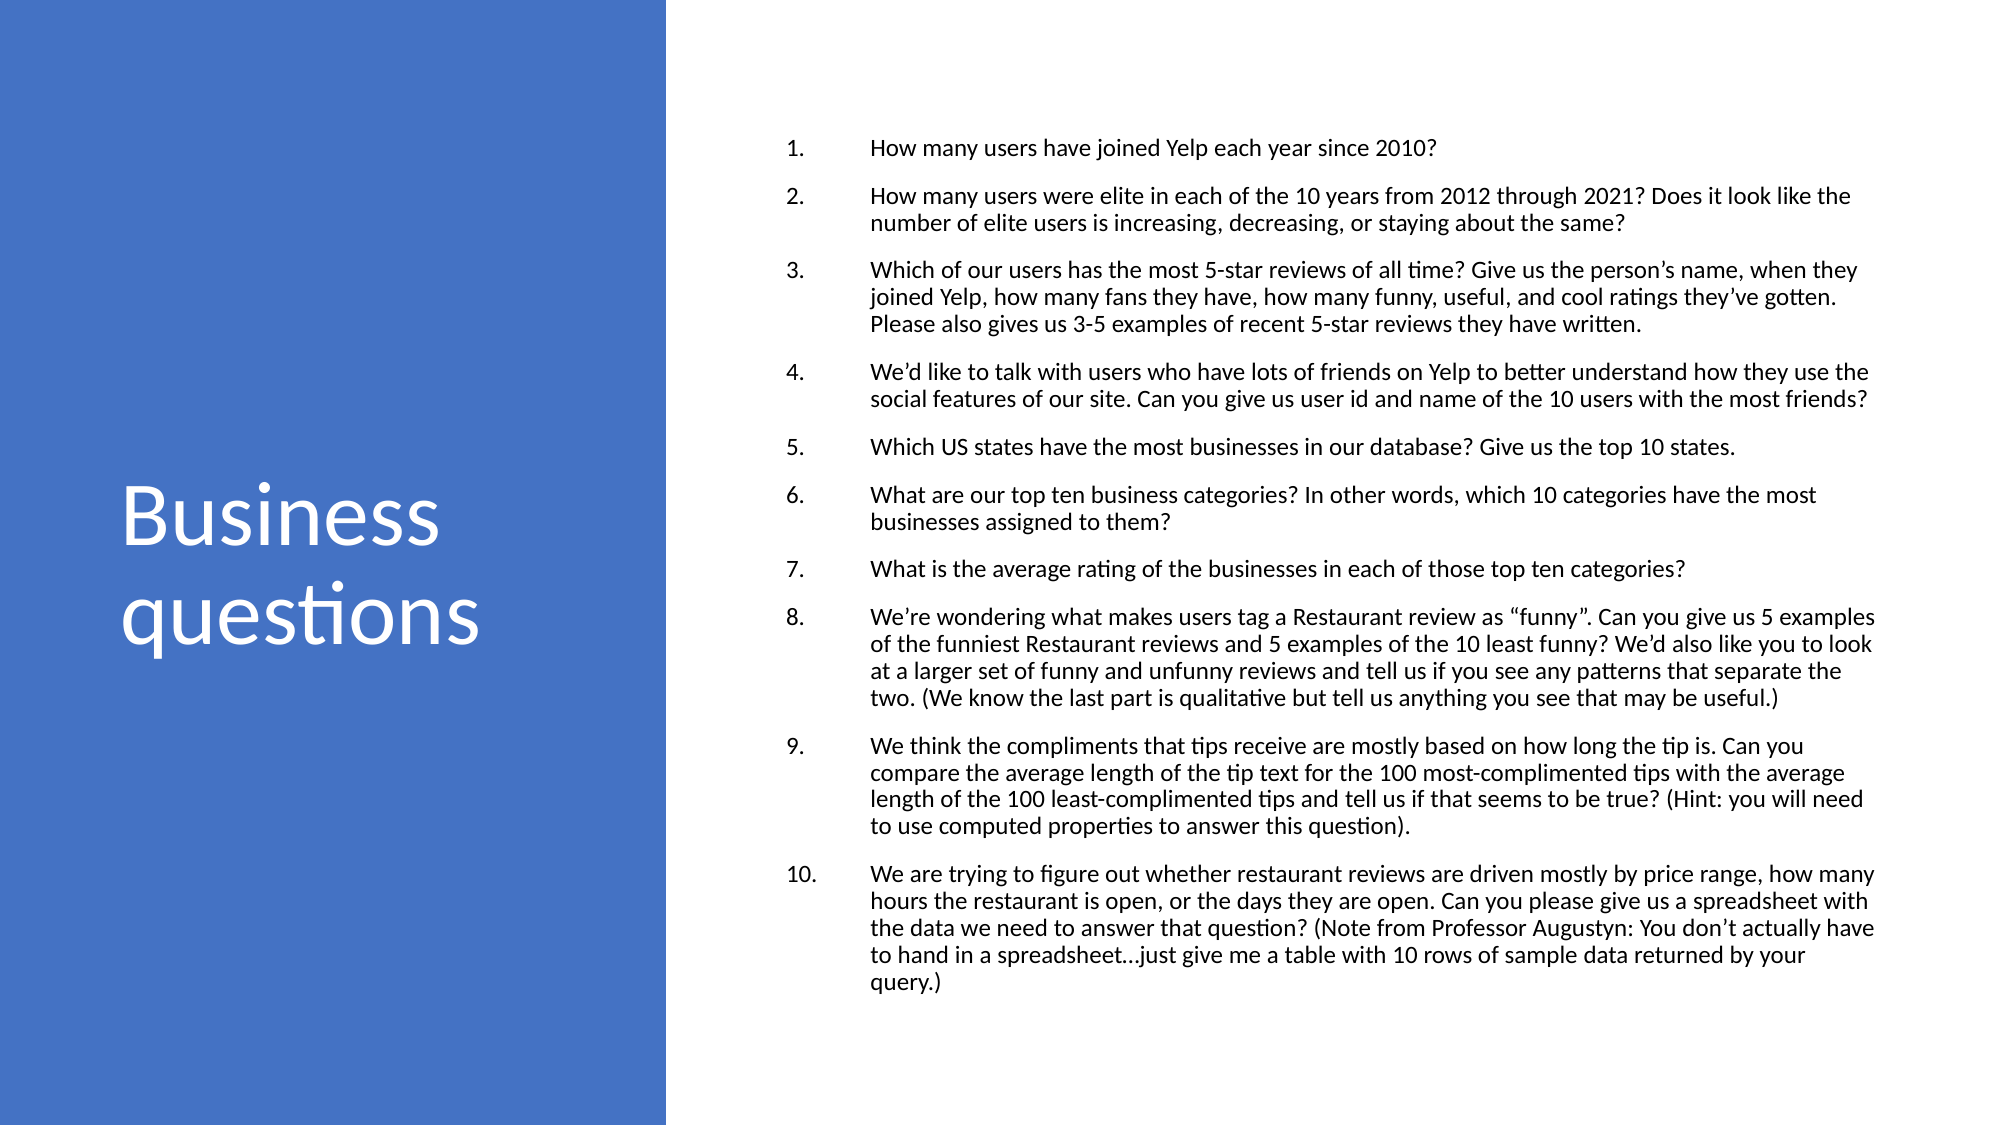

# Business questions
How many users have joined Yelp each year since 2010?
How many users were elite in each of the 10 years from 2012 through 2021? Does it look like the number of elite users is increasing, decreasing, or staying about the same?
Which of our users has the most 5-star reviews of all time? Give us the person’s name, when they joined Yelp, how many fans they have, how many funny, useful, and cool ratings they’ve gotten. Please also gives us 3-5 examples of recent 5-star reviews they have written.
We’d like to talk with users who have lots of friends on Yelp to better understand how they use the social features of our site. Can you give us user id and name of the 10 users with the most friends?
Which US states have the most businesses in our database? Give us the top 10 states.
What are our top ten business categories? In other words, which 10 categories have the most businesses assigned to them?
What is the average rating of the businesses in each of those top ten categories?
We’re wondering what makes users tag a Restaurant review as “funny”. Can you give us 5 examples of the funniest Restaurant reviews and 5 examples of the 10 least funny? We’d also like you to look at a larger set of funny and unfunny reviews and tell us if you see any patterns that separate the two. (We know the last part is qualitative but tell us anything you see that may be useful.)
We think the compliments that tips receive are mostly based on how long the tip is. Can you compare the average length of the tip text for the 100 most-complimented tips with the average length of the 100 least-complimented tips and tell us if that seems to be true? (Hint: you will need to use computed properties to answer this question).
We are trying to figure out whether restaurant reviews are driven mostly by price range, how many hours the restaurant is open, or the days they are open. Can you please give us a spreadsheet with the data we need to answer that question? (Note from Professor Augustyn: You don’t actually have to hand in a spreadsheet…just give me a table with 10 rows of sample data returned by your query.)